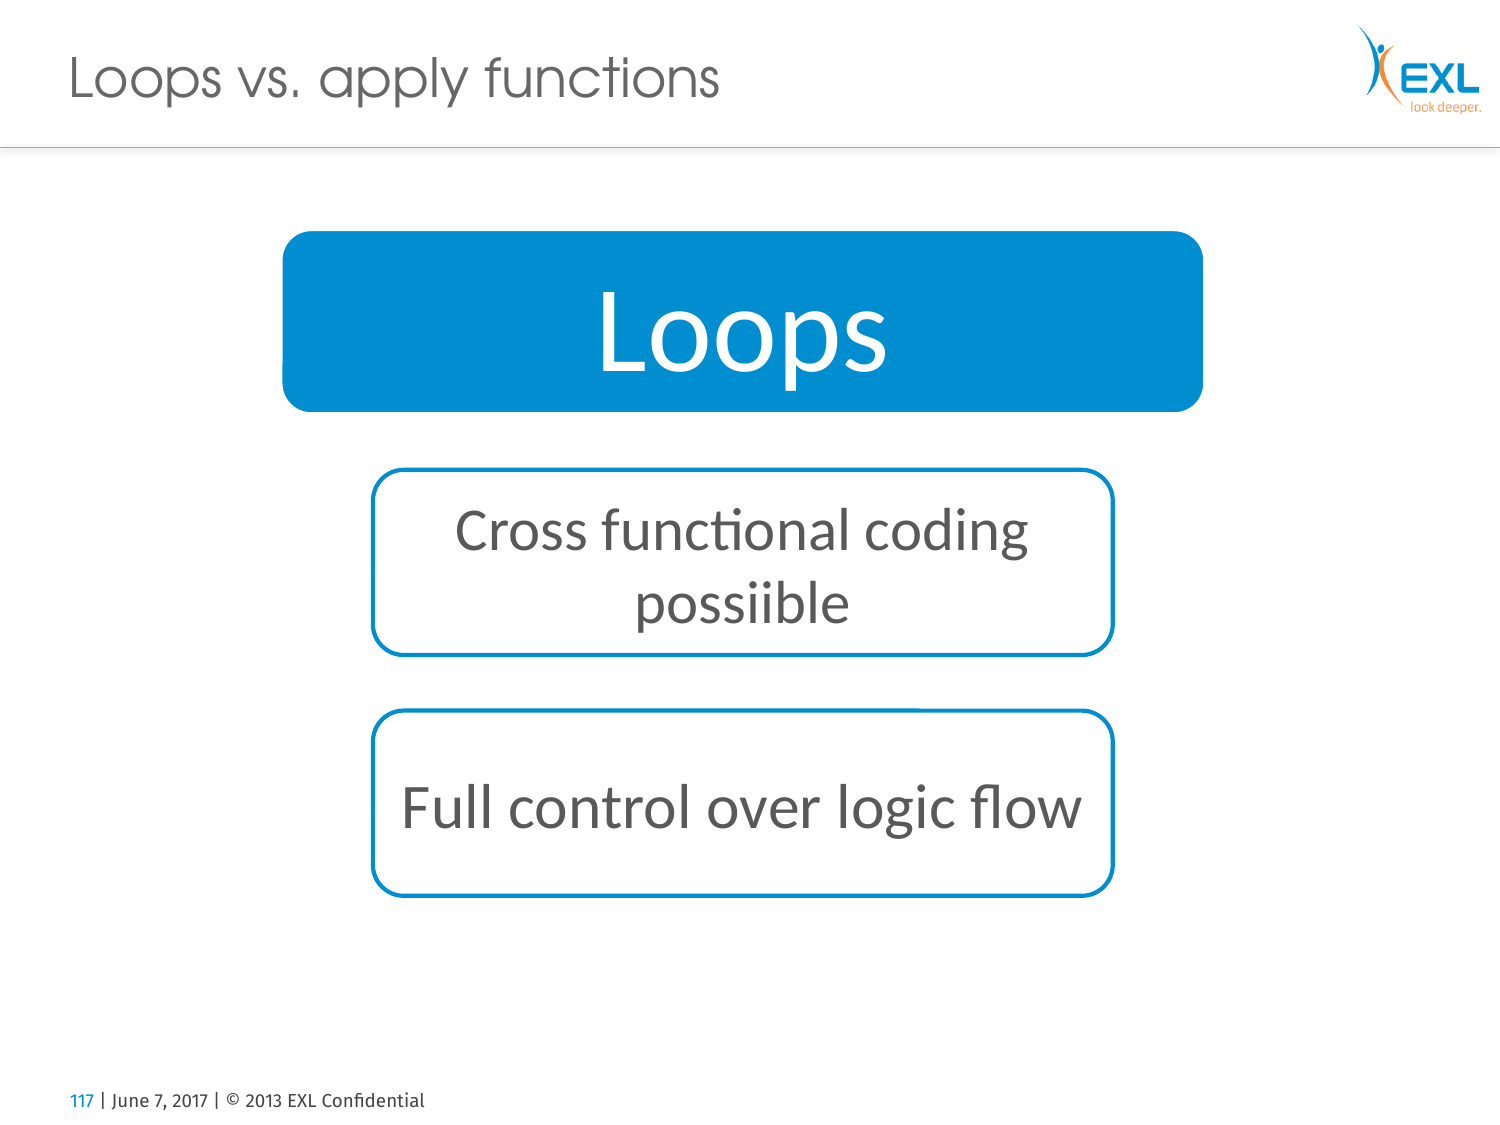

# Loops vs. apply functions
Loops
Cross functional coding possiible
Full control over logic flow